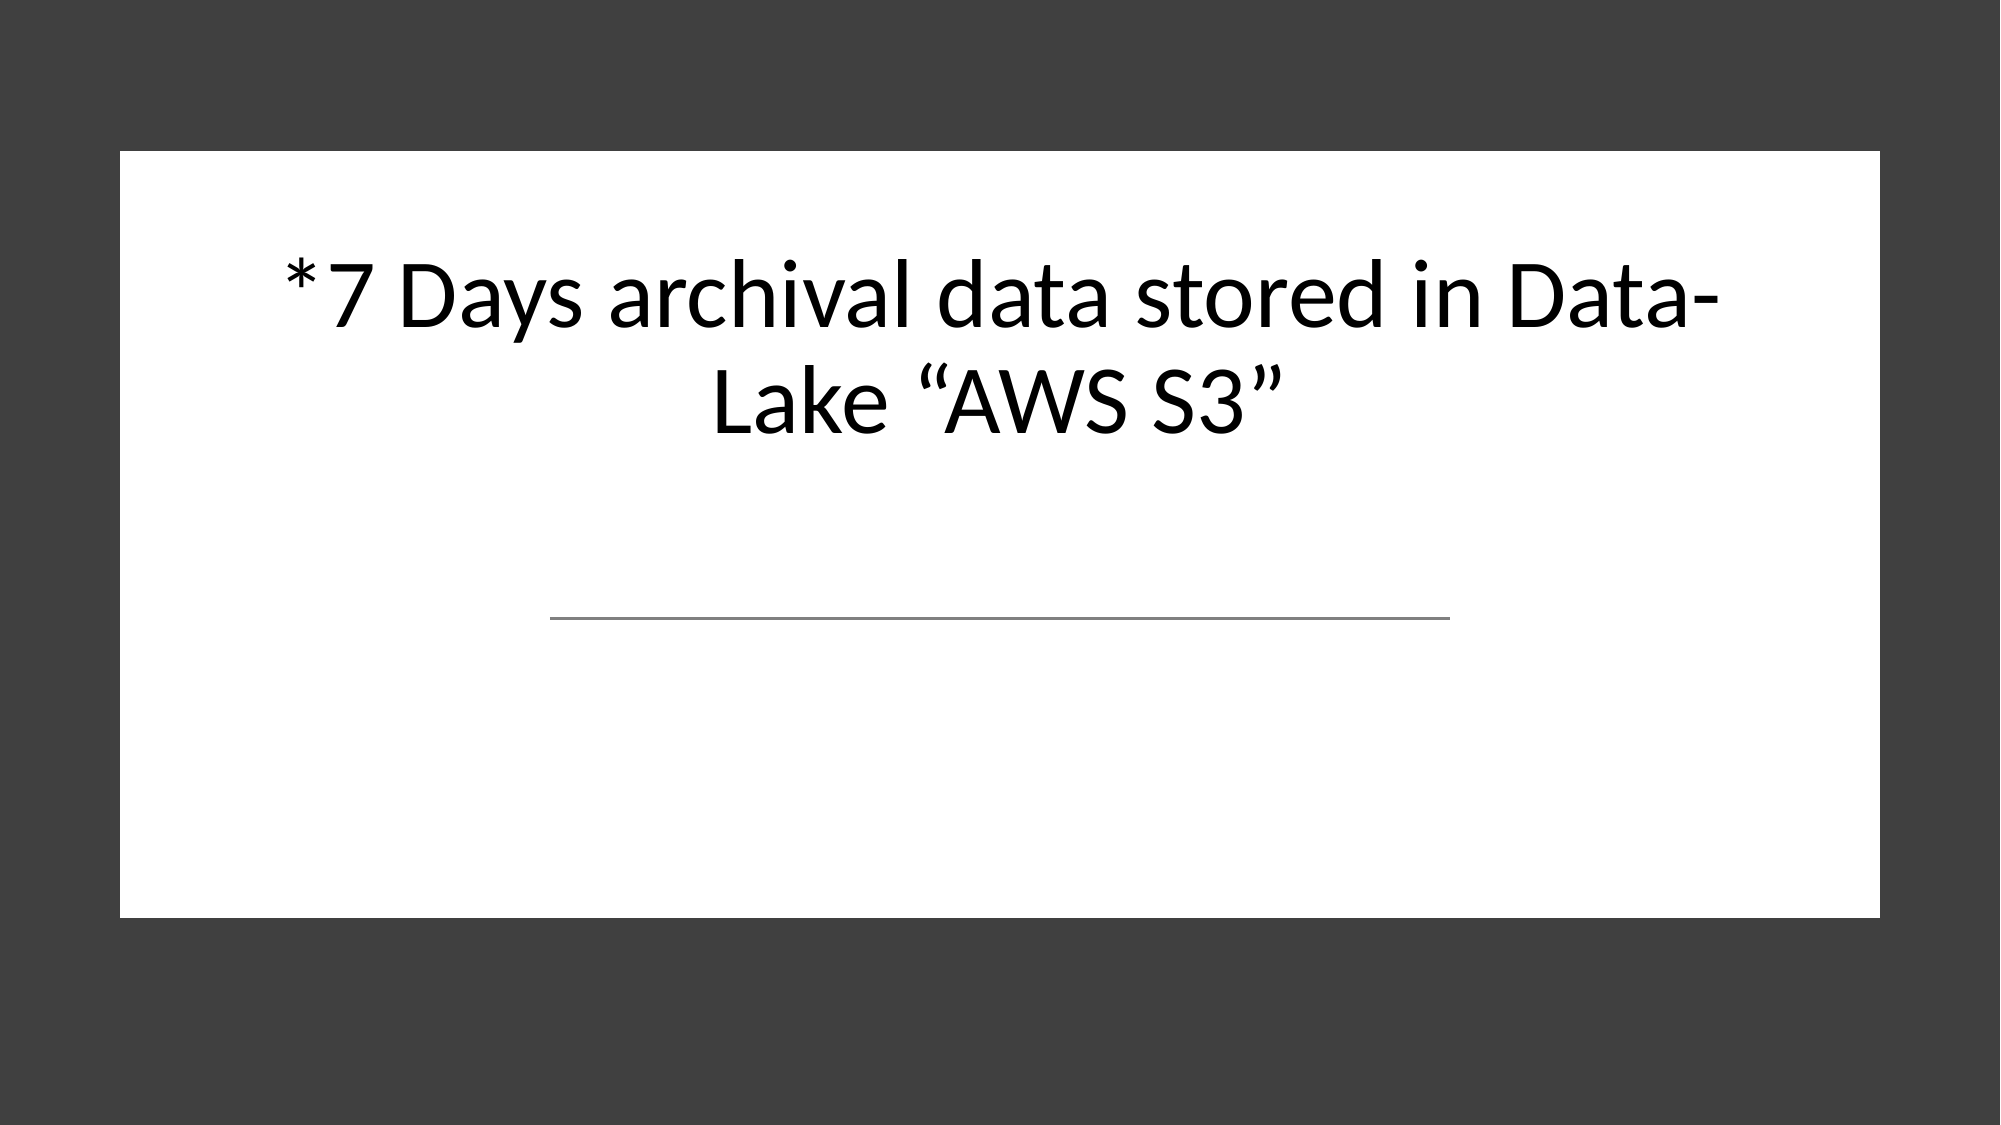

# *7 Days archival data stored in Data-Lake “AWS S3”